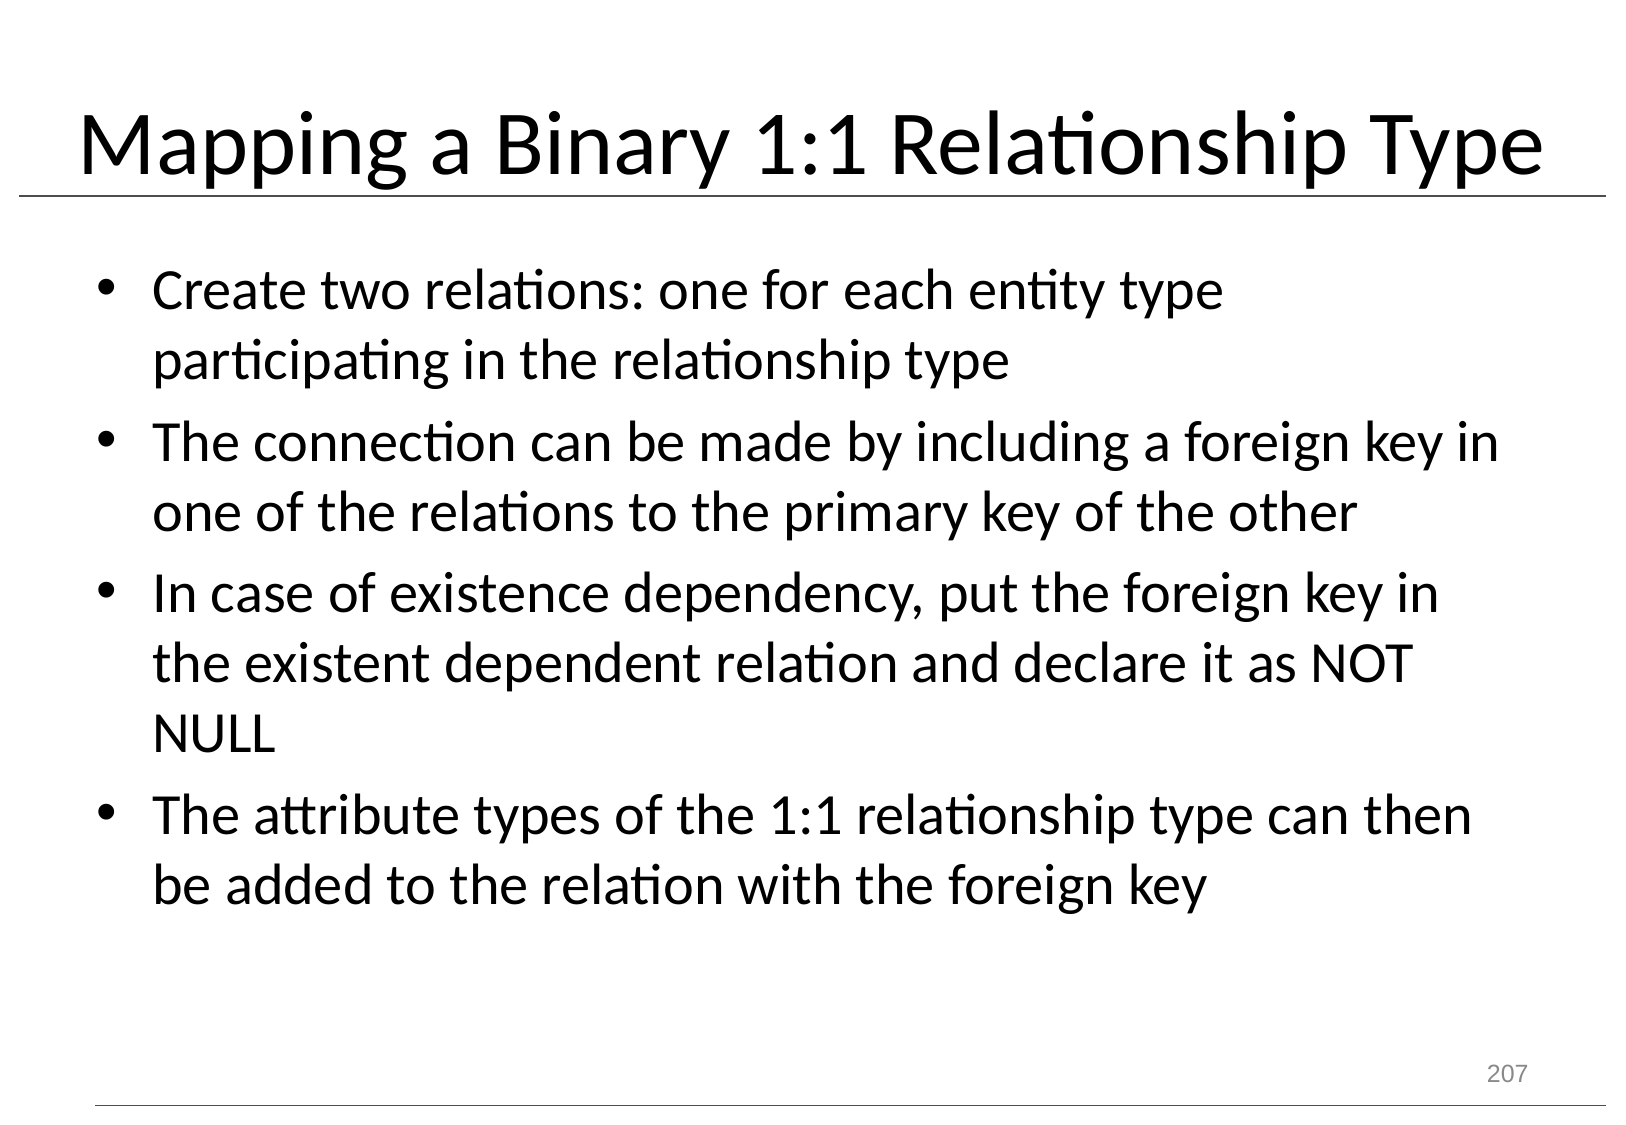

# Mapping a Binary 1:1 Relationship Type
Create two relations: one for each entity type participating in the relationship type
The connection can be made by including a foreign key in one of the relations to the primary key of the other
In case of existence dependency, put the foreign key in the existent dependent relation and declare it as NOT NULL
The attribute types of the 1:1 relationship type can then be added to the relation with the foreign key
207